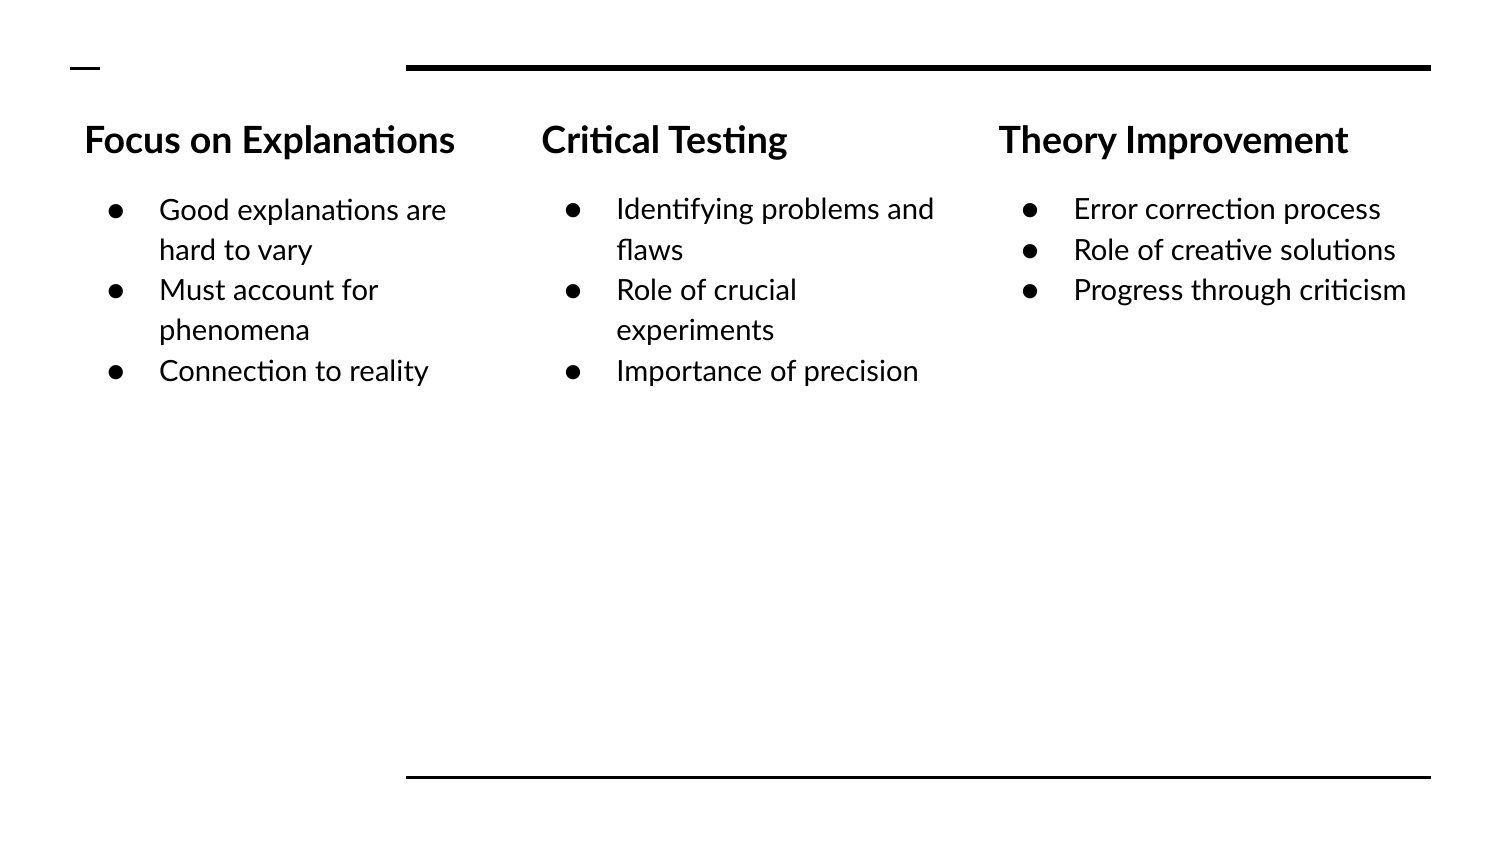

Critical Testing
Identifying problems and flaws
Role of crucial experiments
Importance of precision

Theory Improvement
Error correction process
Role of creative solutions
Progress through criticism
Focus on Explanations
Good explanations are hard to vary
Must account for phenomena
Connection to reality